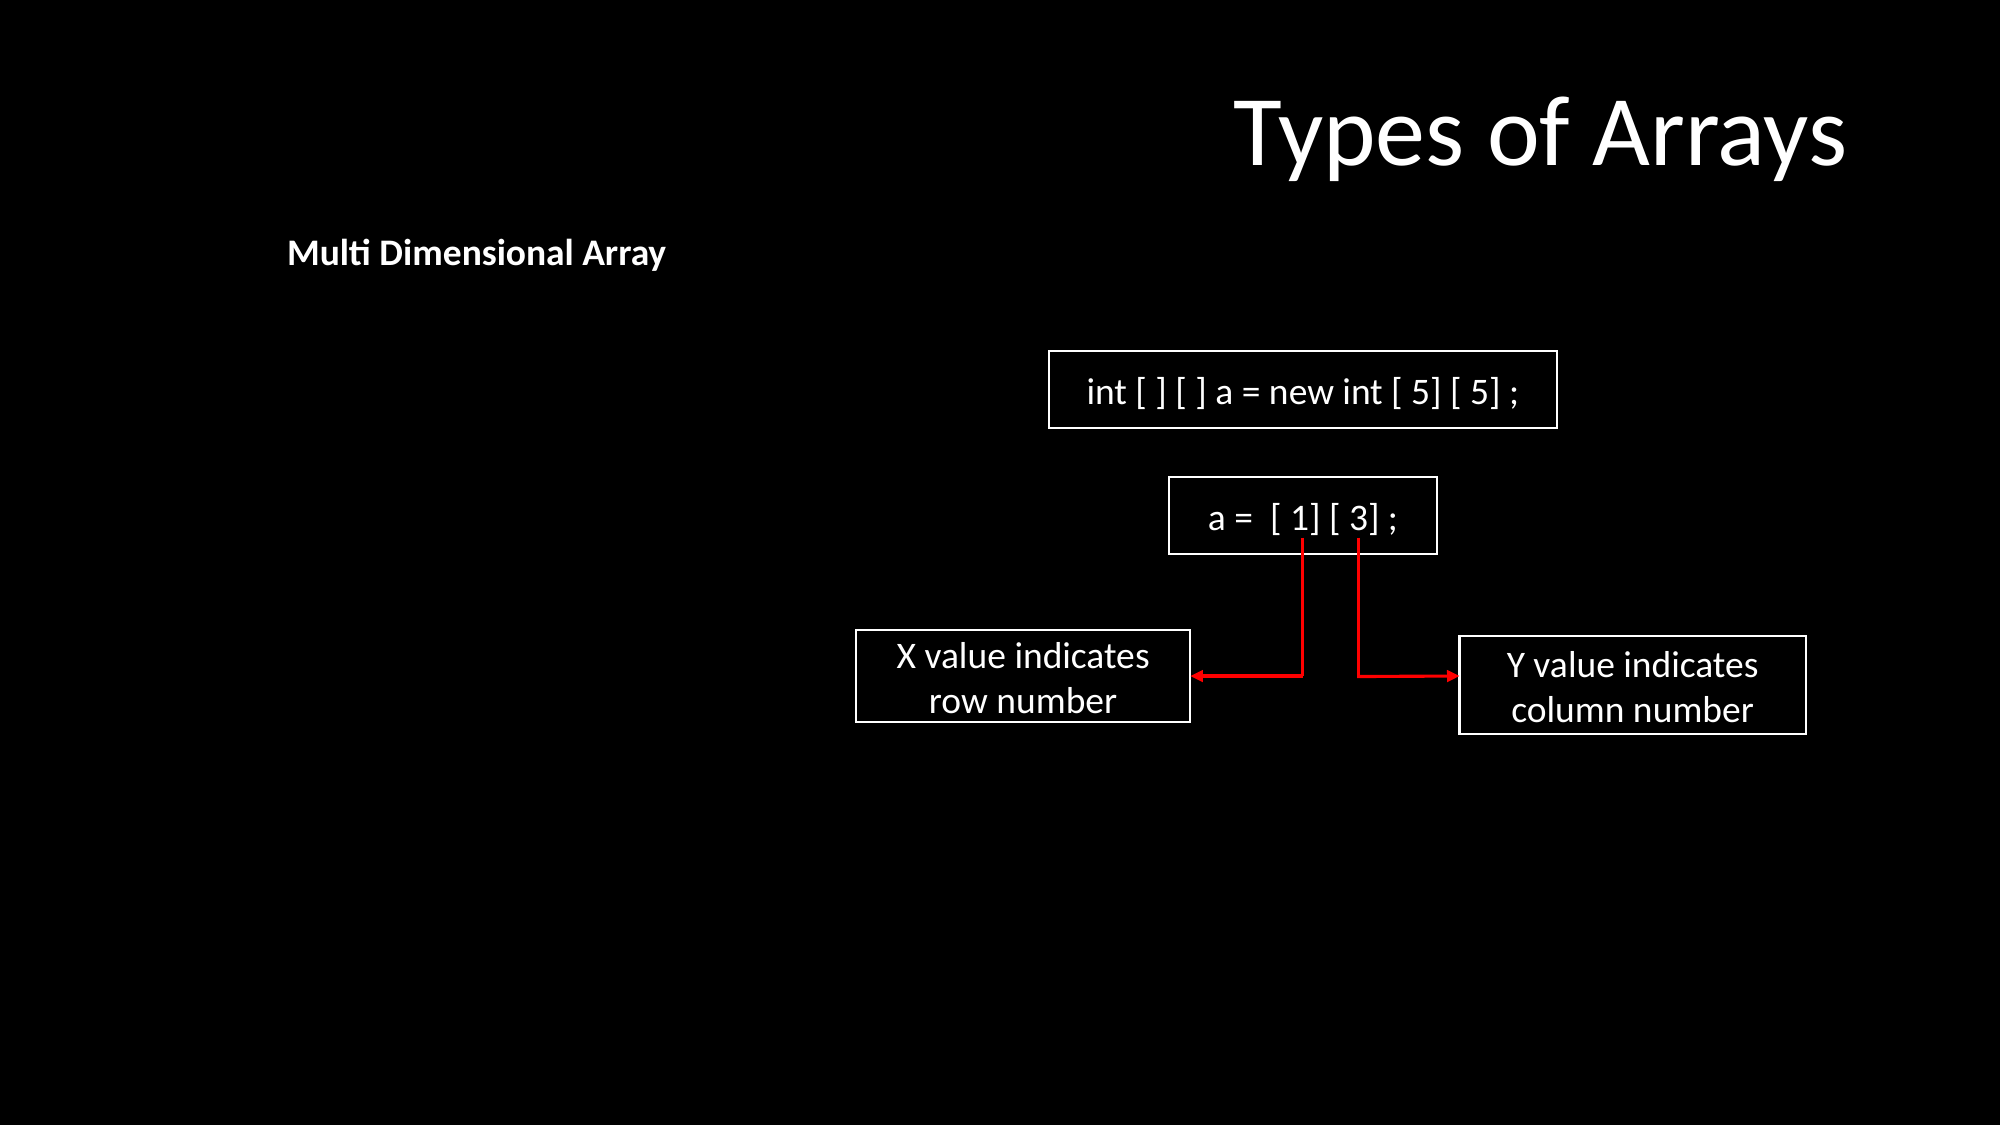

# Types of Arrays
Multi Dimensional Array
int [ ] [ ] a = new int [ 5] [ 5] ;
a =  [ 1] [ 3] ;
X value indicates row number
Y value indicates column number